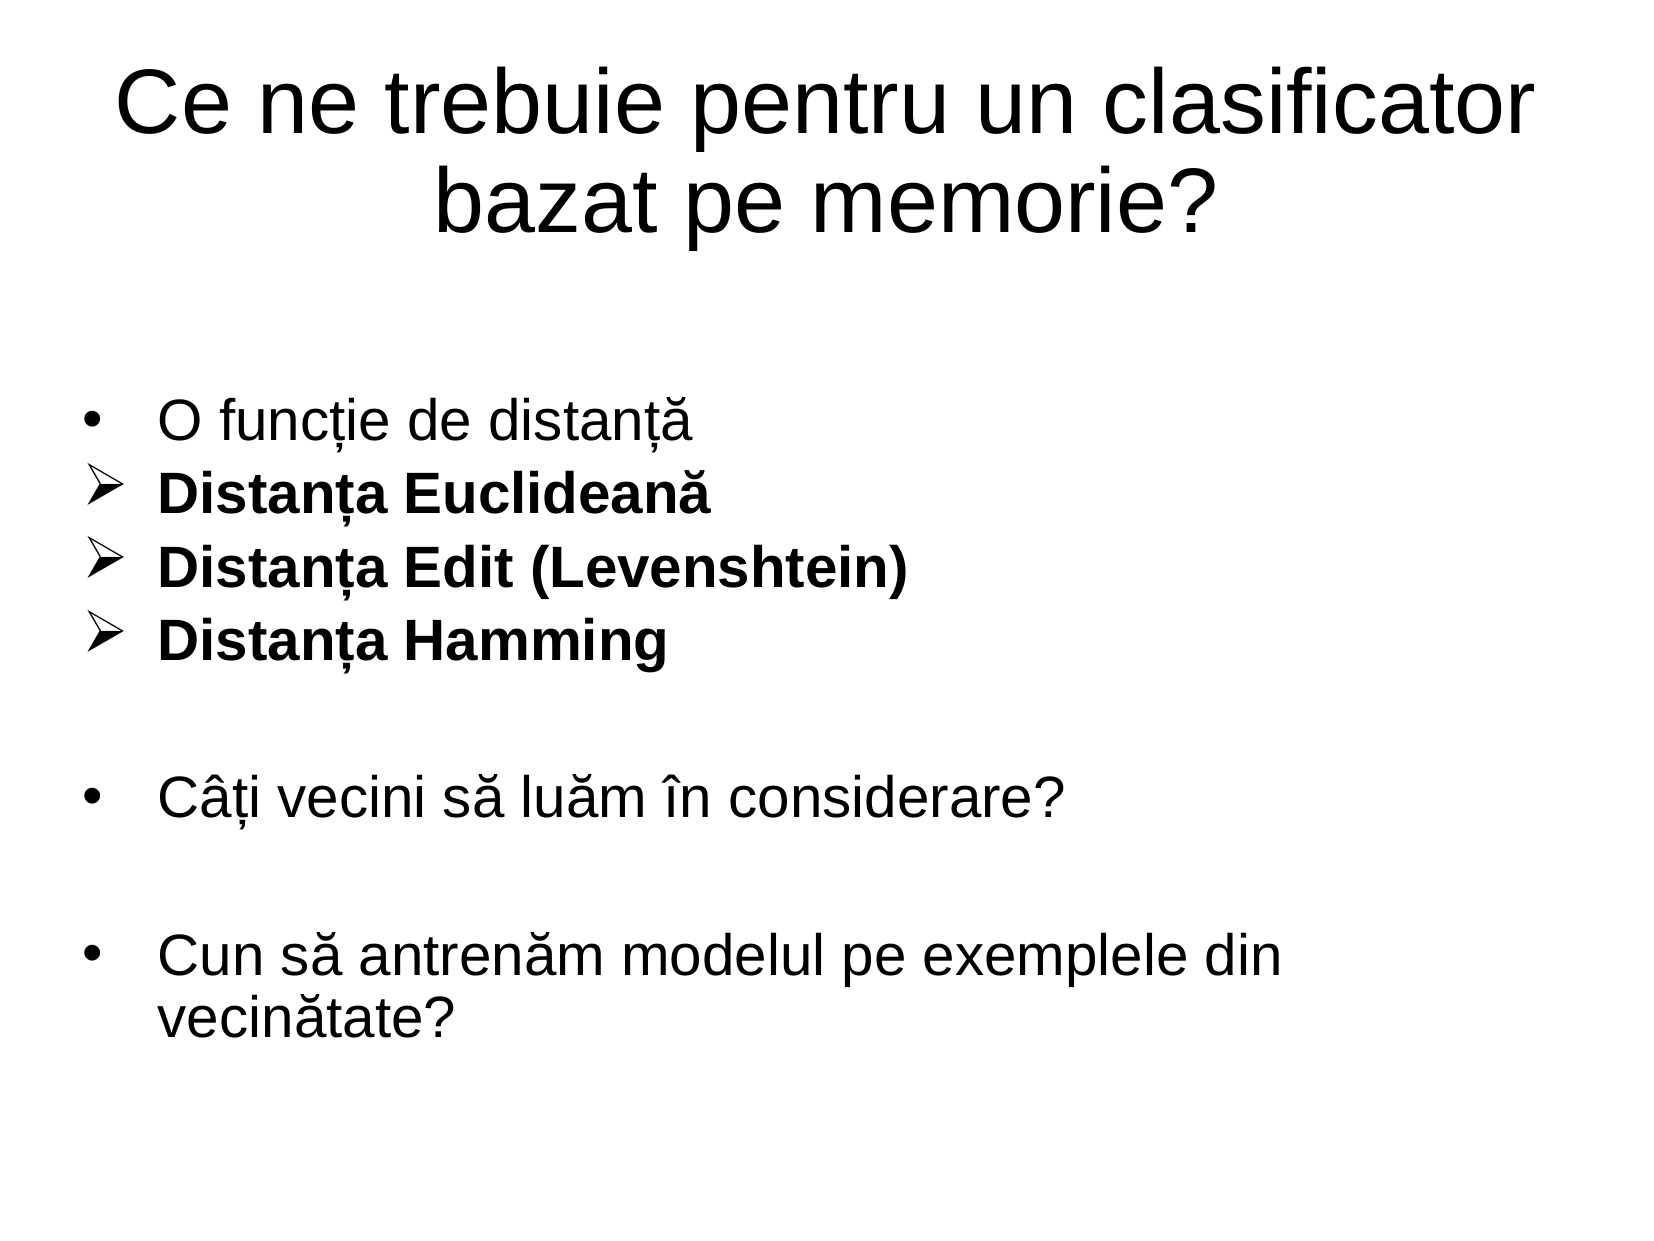

Ce ne trebuie pentru un clasificator bazat pe memorie?
# O funcție de distanță
Distanța Euclideană
Distanța Edit (Levenshtein)
Distanța Hamming

Câți vecini să luăm în considerare?

Cun să antrenăm modelul pe exemplele din vecinătate?